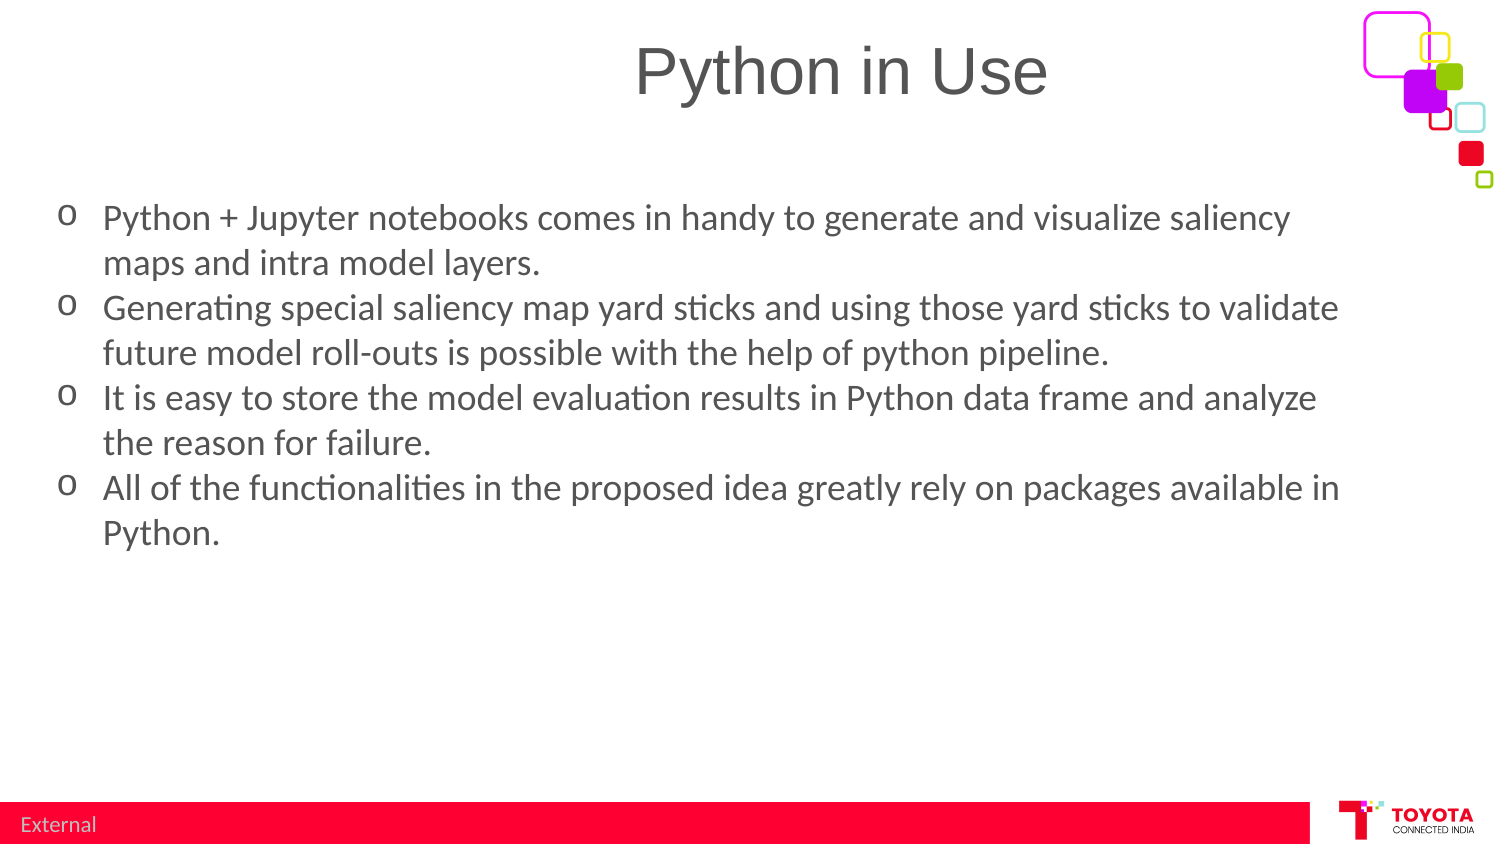

Python in Use
Python + Jupyter notebooks comes in handy to generate and visualize saliency maps and intra model layers.
Generating special saliency map yard sticks and using those yard sticks to validate future model roll-outs is possible with the help of python pipeline.
It is easy to store the model evaluation results in Python data frame and analyze the reason for failure.
All of the functionalities in the proposed idea greatly rely on packages available in Python.
External